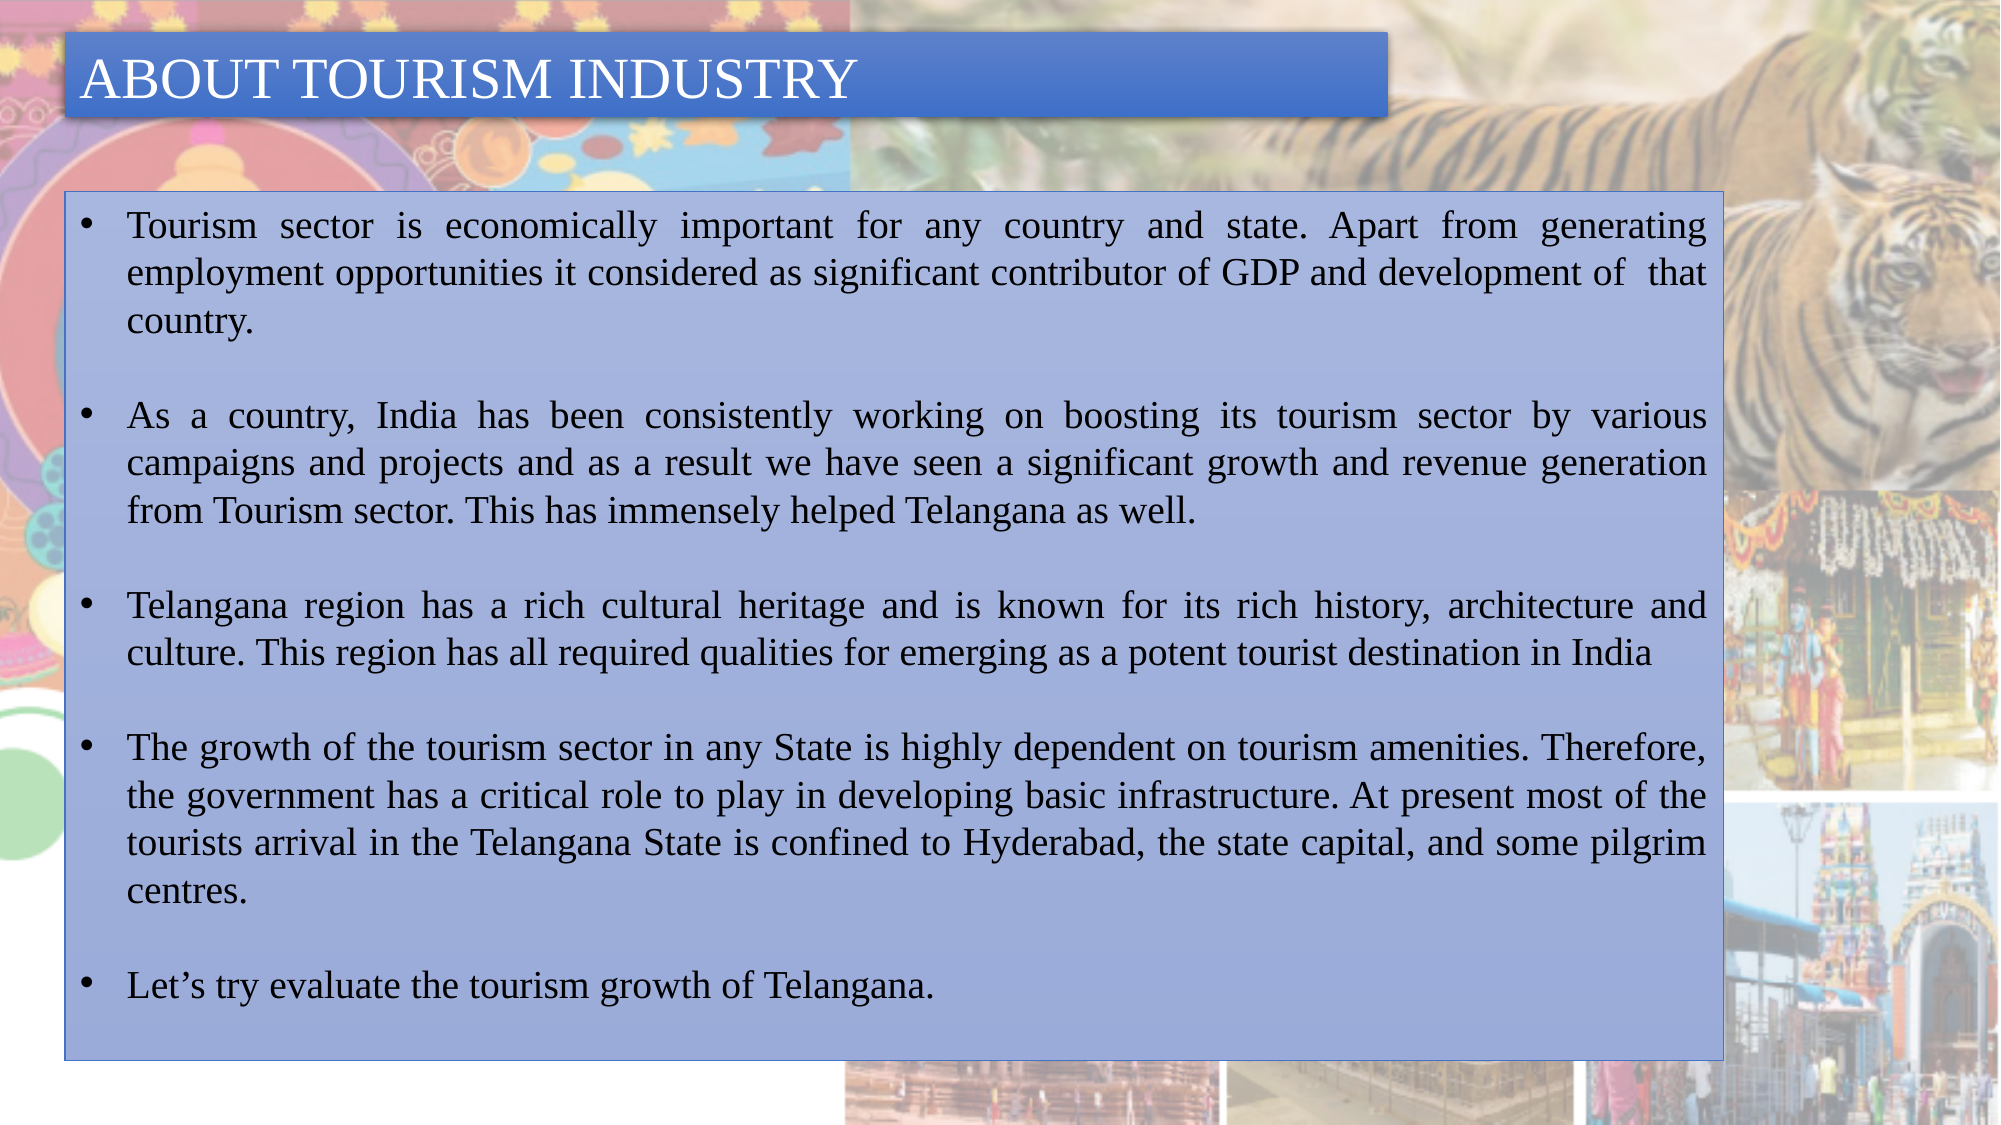

ABOUT TOURISM INDUSTRY
Tourism sector is economically important for any country and state. Apart from generating employment opportunities it considered as significant contributor of GDP and development of  that country.

As a country, India has been consistently working on boosting its tourism sector by various campaigns and projects and as a result we have seen a significant growth and revenue generation from Tourism sector. This has immensely helped Telangana as well.

Telangana region has a rich cultural heritage and is known for its rich history, architecture and culture. This region has all required qualities for emerging as a potent tourist destination in India

The growth of the tourism sector in any State is highly dependent on tourism amenities. Therefore, the government has a critical role to play in developing basic infrastructure. At present most of the tourists arrival in the Telangana State is confined to Hyderabad, the state capital, and some pilgrim centres.

Let’s try evaluate the tourism growth of Telangana.